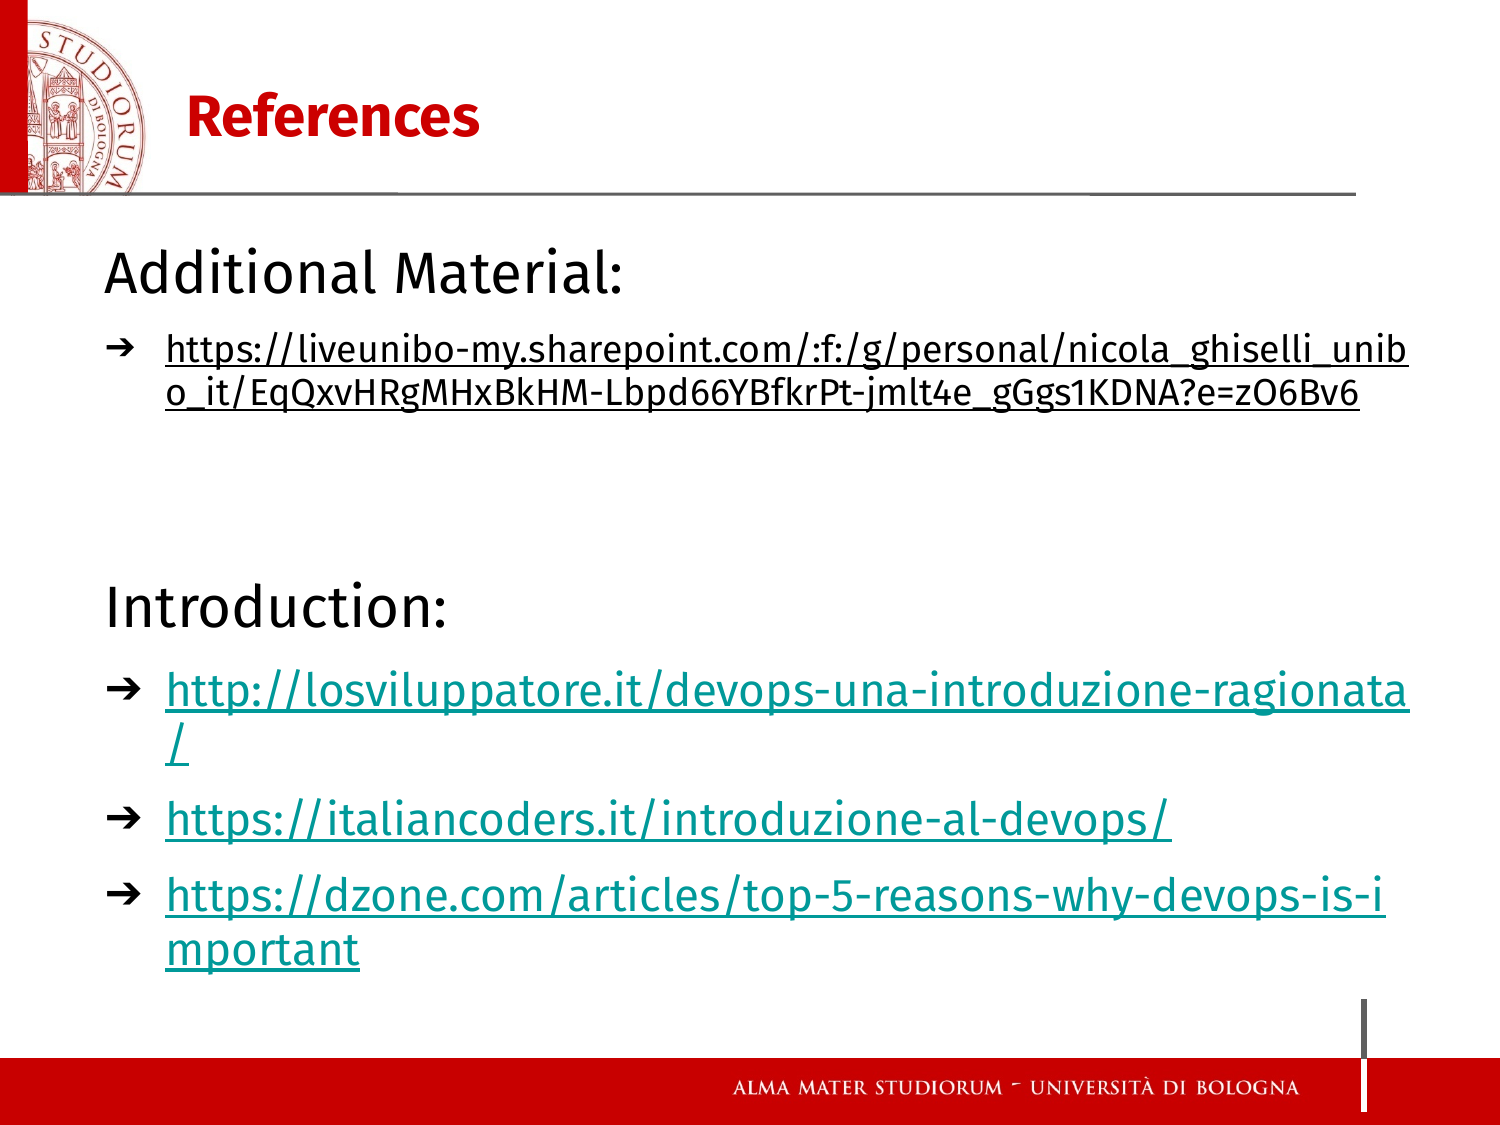

# References
Additional Material:
https://liveunibo-my.sharepoint.com/:f:/g/personal/nicola_ghiselli_unibo_it/EqQxvHRgMHxBkHM-Lbpd66YBfkrPt-jmlt4e_gGgs1KDNA?e=zO6Bv6

Introduction:
http://losviluppatore.it/devops-una-introduzione-ragionata/
https://italiancoders.it/introduzione-al-devops/
https://dzone.com/articles/top-5-reasons-why-devops-is-important